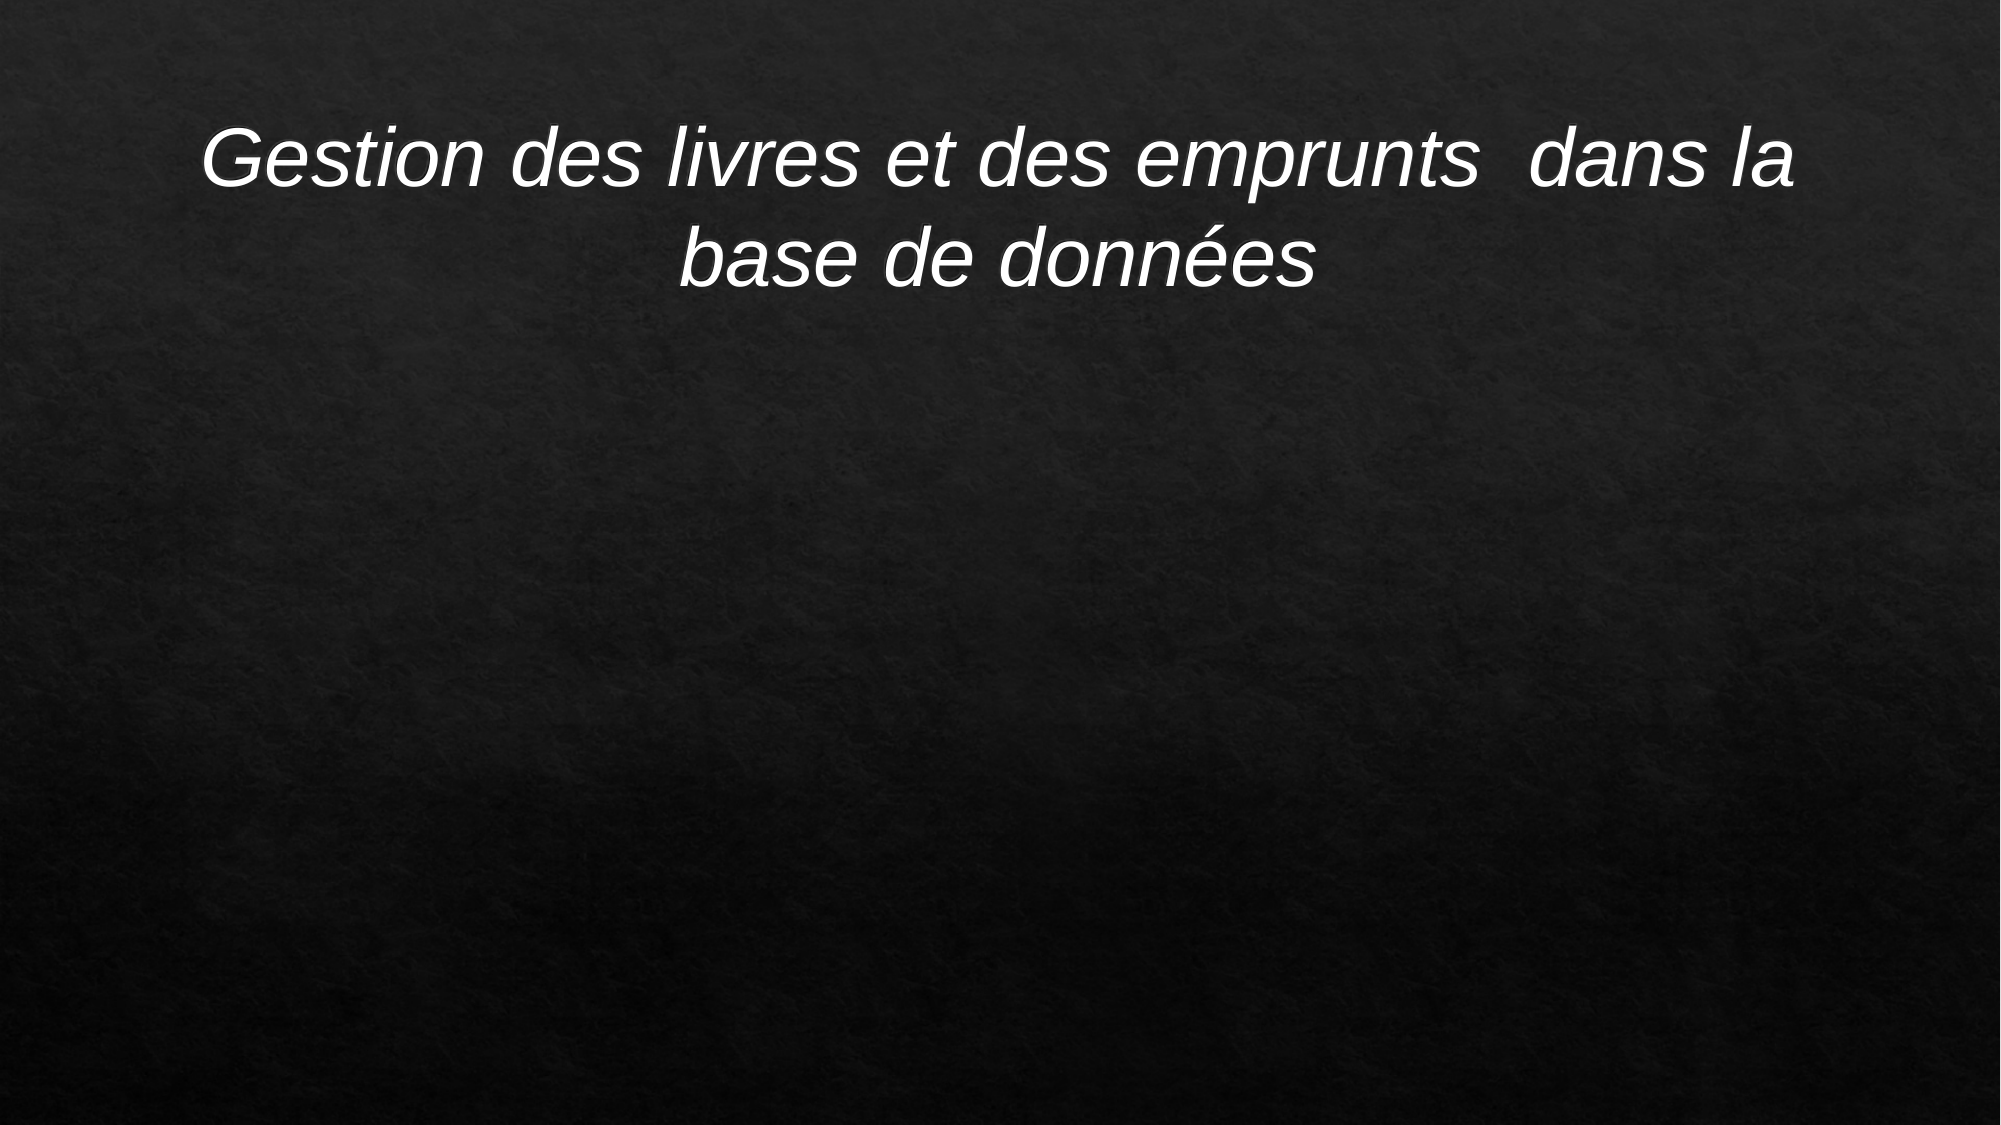

Gestion des livres et des emprunts  dans la base de données